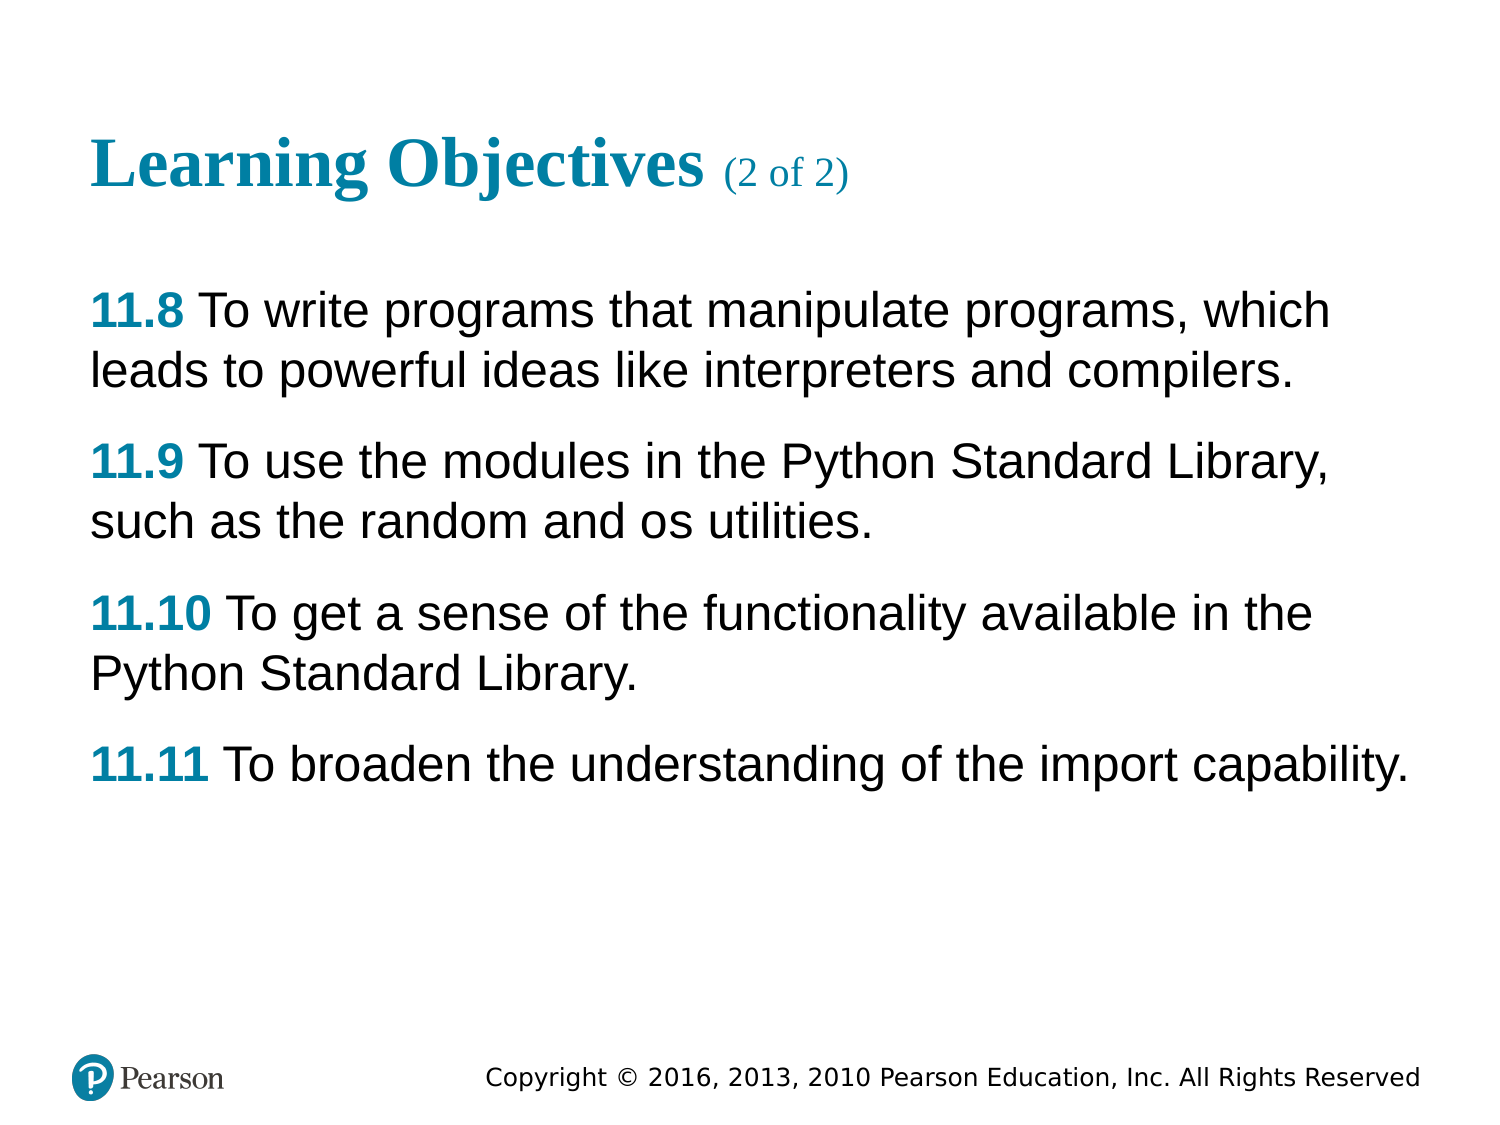

# Learning Objectives (2 of 2)
11.8 To write programs that manipulate programs, which leads to powerful ideas like interpreters and compilers.
11.9 To use the modules in the Python Standard Library, such as the random and o s utilities.
11.10 To get a sense of the functionality available in the Python Standard Library.
11.11 To broaden the understanding of the import capability.